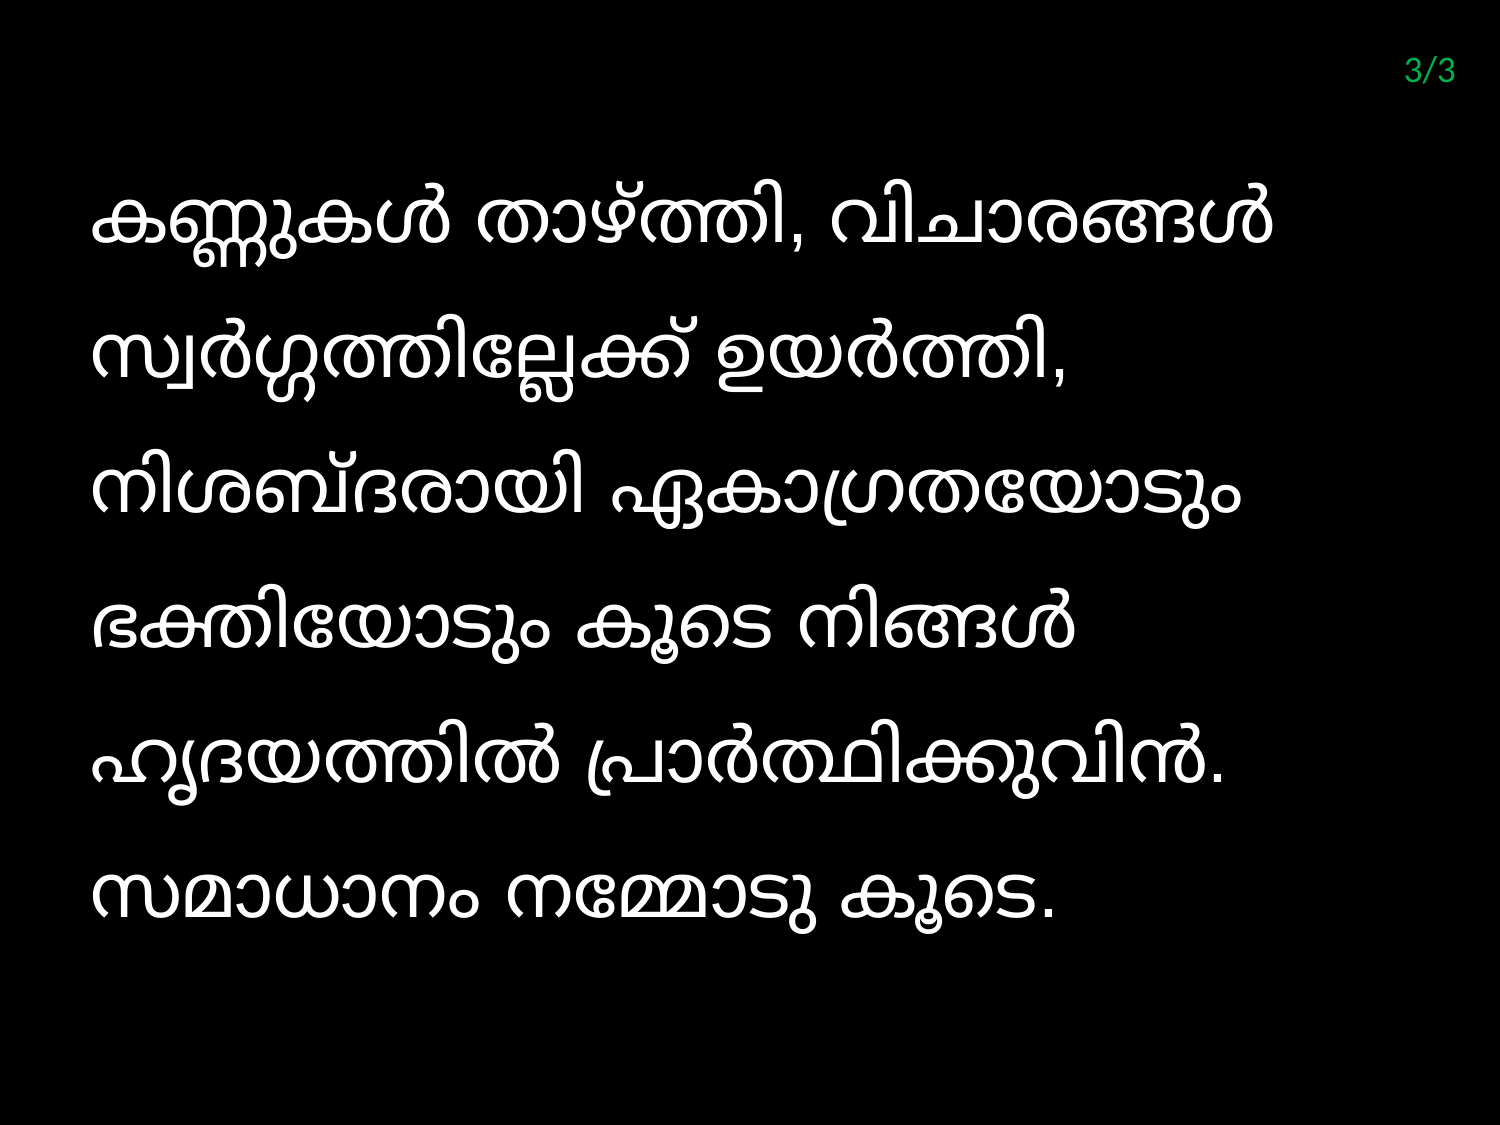

3/3
കണ്ണുകള്‍ താഴ്ത്തി, വിചാരങ്ങള്‍ സ്വര്‍ഗ്ഗത്തില്ലേക്ക് ഉയര്‍ത്തി, നിശബ്ദരായി ഏകാഗ്രതയോടും ഭക്തിയോടും കൂടെ നിങ്ങള്‍ ഹൃദയത്തില്‍ പ്രാര്‍ത്ഥിക്കുവിന്‍. സമാധാനം നമ്മോടു കൂടെ.